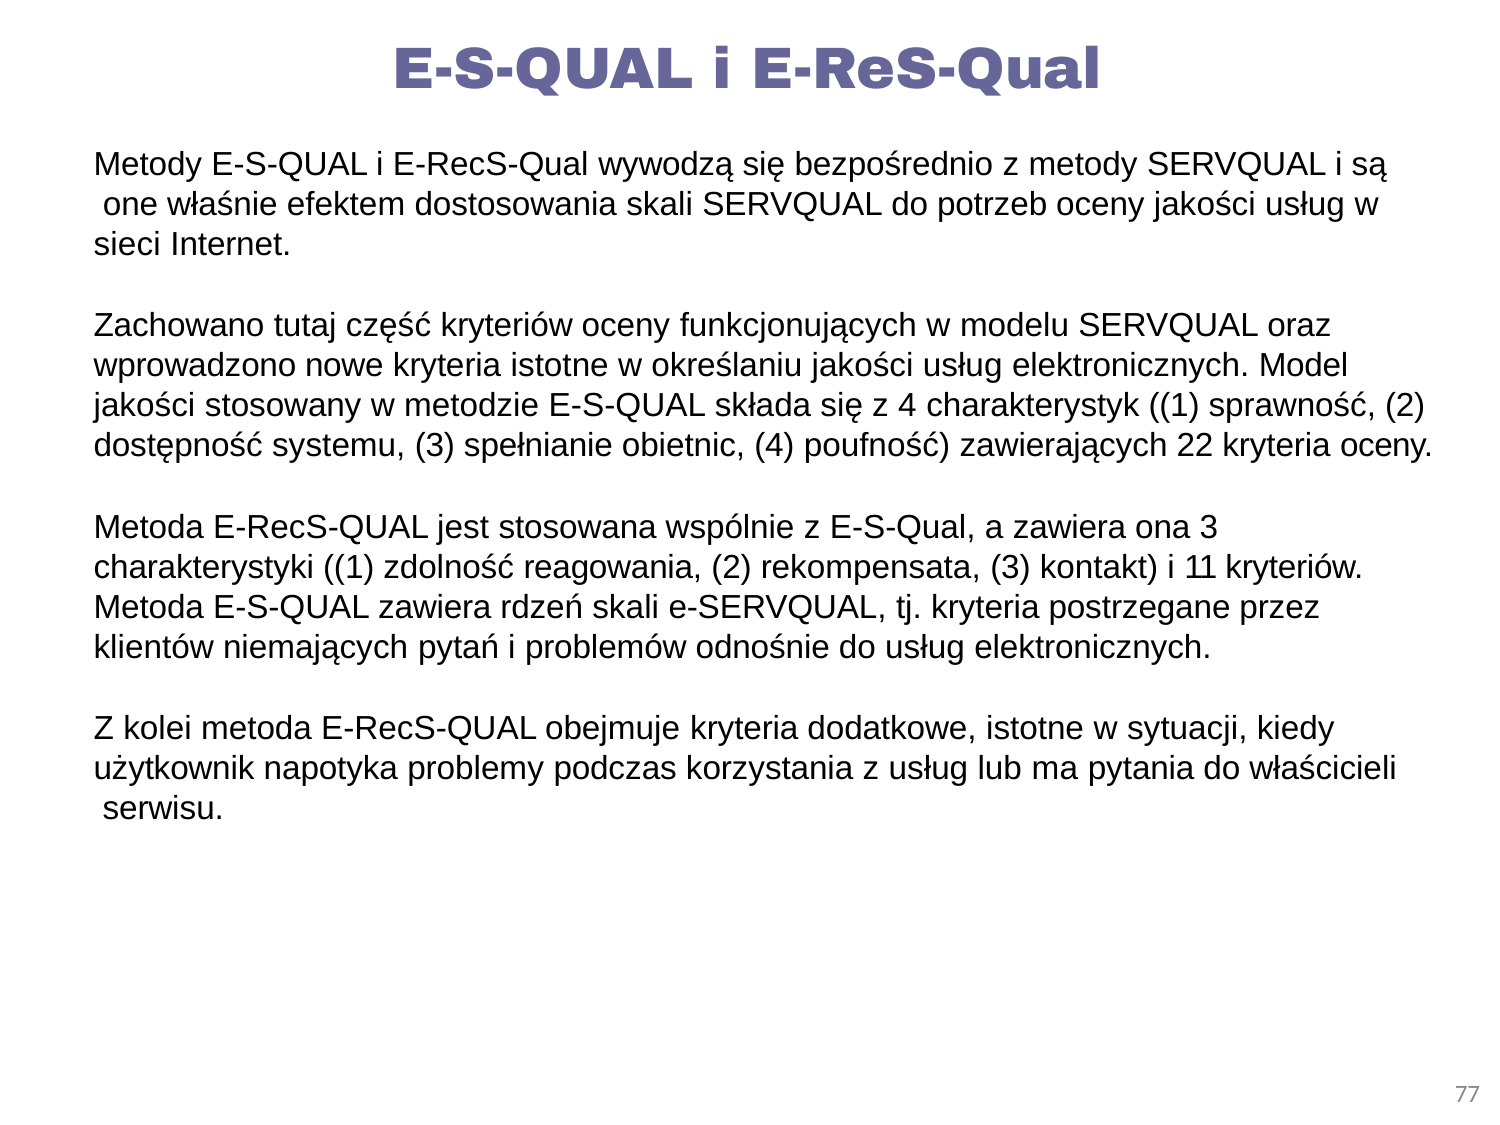

# E-S-QUAL i E-ReS-Qual
Metody E-S-QUAL i E-RecS-Qual wywodzą się bezpośrednio z metody SERVQUAL i są  one właśnie efektem dostosowania skali SERVQUAL do potrzeb oceny jakości usług w  sieci Internet.

Zachowano tutaj część kryteriów oceny funkcjonujących w modelu SERVQUAL oraz  wprowadzono nowe kryteria istotne w określaniu jakości usług elektronicznych. Model  jakości stosowany w metodzie E-S-QUAL składa się z 4 charakterystyk ((1) sprawność, (2)  dostępność systemu, (3) spełnianie obietnic, (4) poufność) zawierających 22 kryteria oceny.

Metoda E-RecS-QUAL jest stosowana wspólnie z E-S-Qual, a zawiera ona 3  charakterystyki ((1) zdolność reagowania, (2) rekompensata, (3) kontakt) i 11 kryteriów.  Metoda E-S-QUAL zawiera rdzeń skali e-SERVQUAL, tj. kryteria postrzegane przez  klientów niemających pytań i problemów odnośnie do usług elektronicznych.

Z kolei metoda E-RecS-QUAL obejmuje kryteria dodatkowe, istotne w sytuacji, kiedy  użytkownik napotyka problemy podczas korzystania z usług lub ma pytania do właścicieli  serwisu.
77